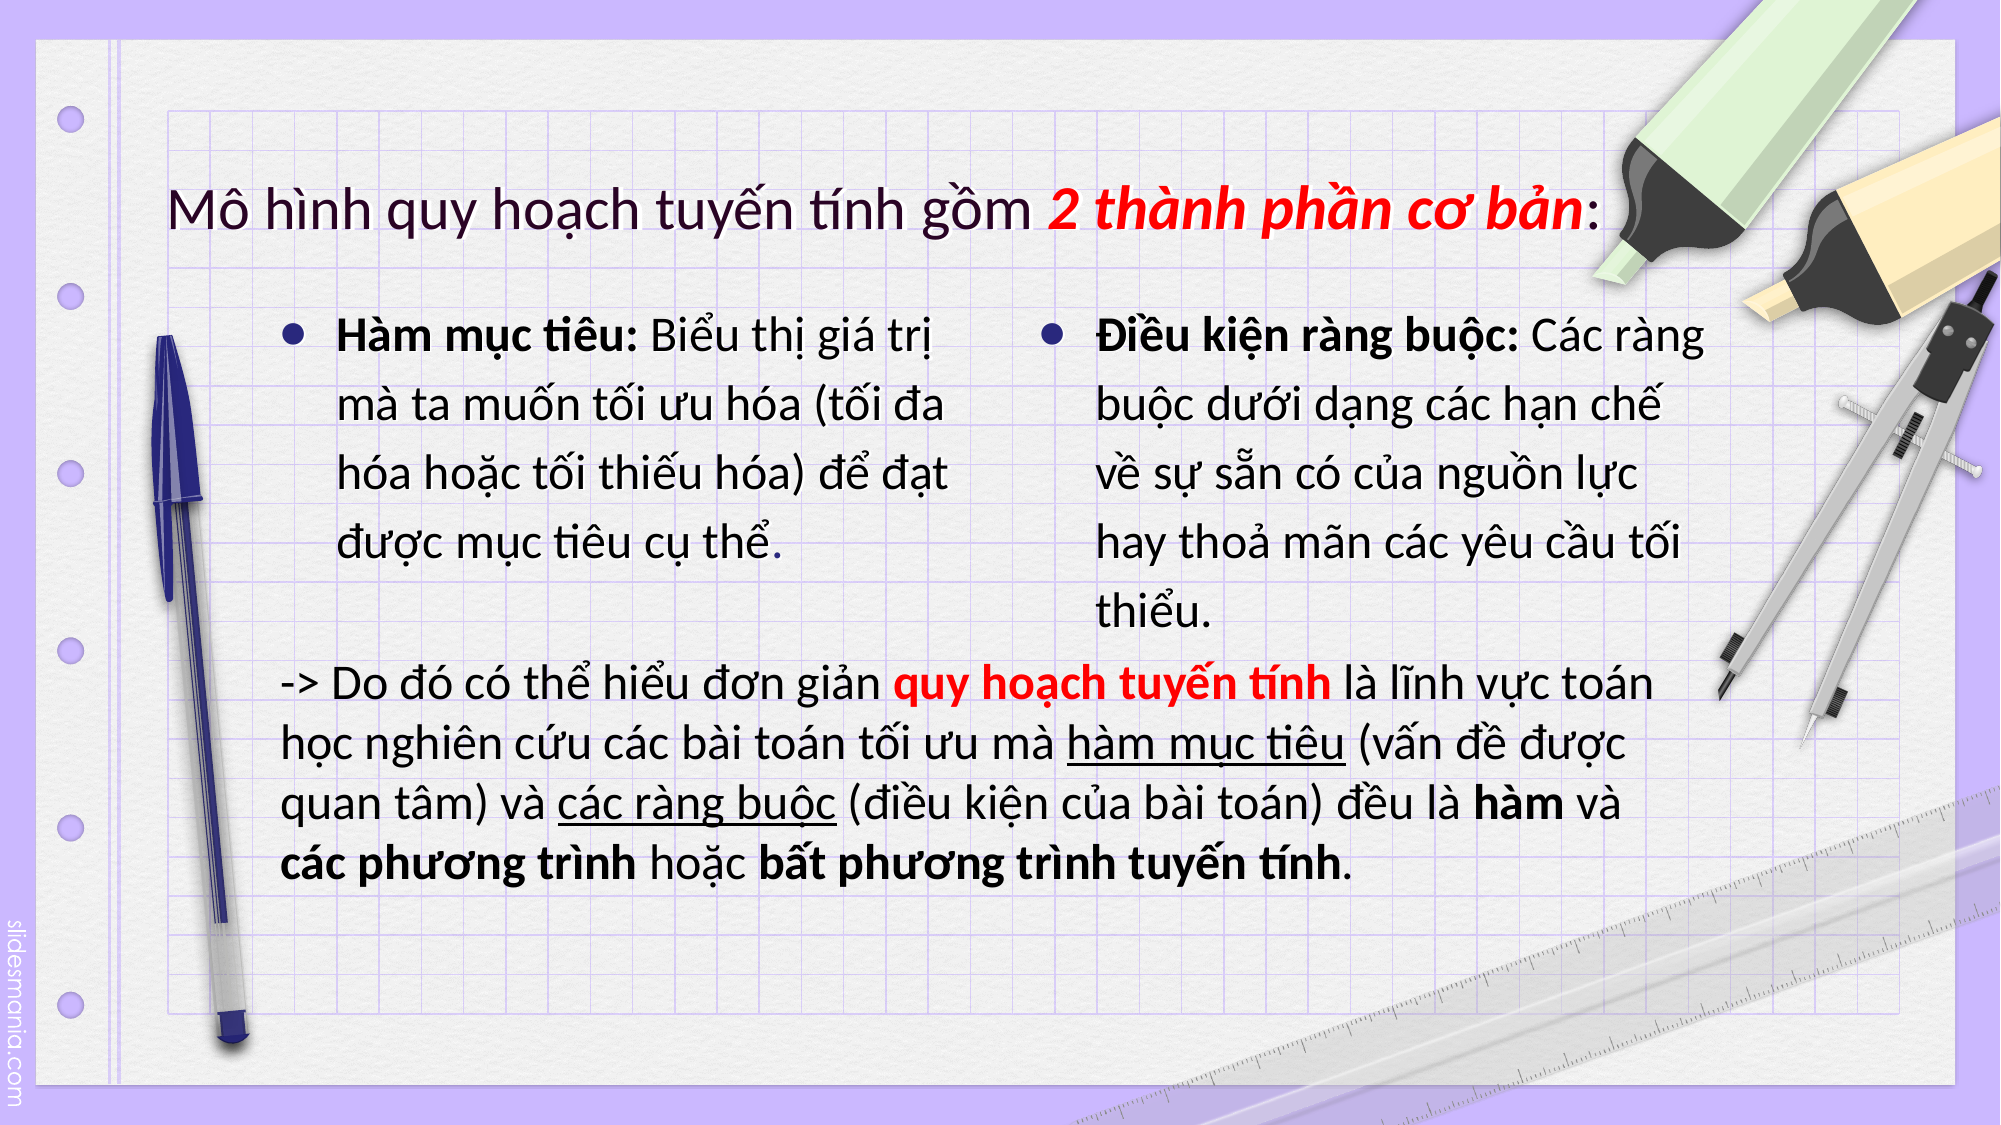

# Mô hình quy hoạch tuyến tính gồm 2 thành phần cơ bản:
Hàm mục tiêu: Biểu thị giá trị mà ta muốn tối ưu hóa (tối đa hóa hoặc tối thiếu hóa) để đạt được mục tiêu cụ thể.
Điều kiện ràng buộc: Các ràng buộc dưới dạng các hạn chế về sự sẵn có của nguồn lực
hay thoả mãn các yêu cầu tối thiểu.
-> Do đó có thể hiểu đơn giản quy hoạch tuyến tính là lĩnh vực toán học nghiên cứu các bài toán tối ưu mà hàm mục tiêu (vấn đề được quan tâm) và các ràng buộc (điều kiện của bài toán) đều là hàm và các phương trình hoặc bất phương trình tuyến tính.